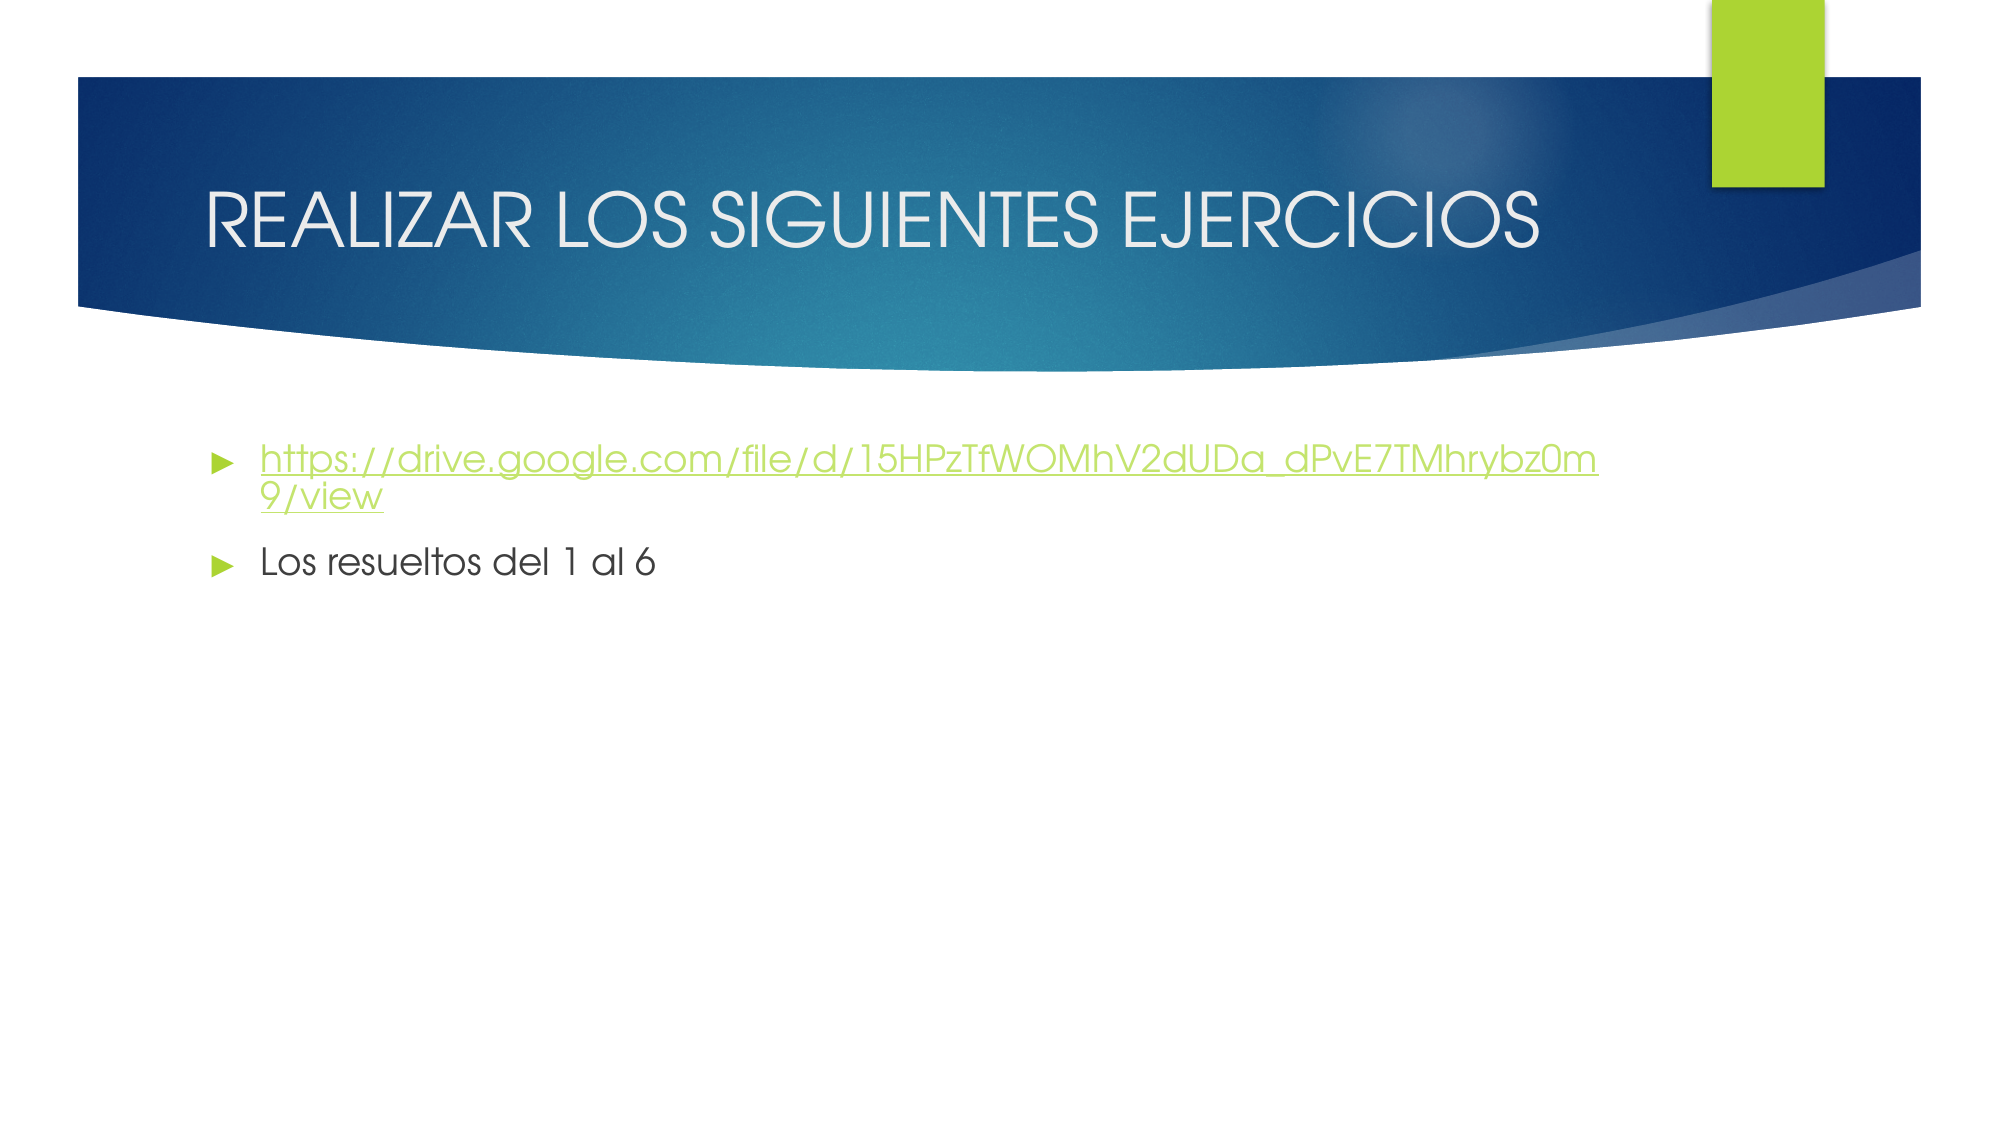

# REALIZAR LOS SIGUIENTES EJERCICIOS
https://drive.google.com/file/d/15HPzTfWOMhV2dUDa_dPvE7TMhrybz0m9/view
Los resueltos del 1 al 6